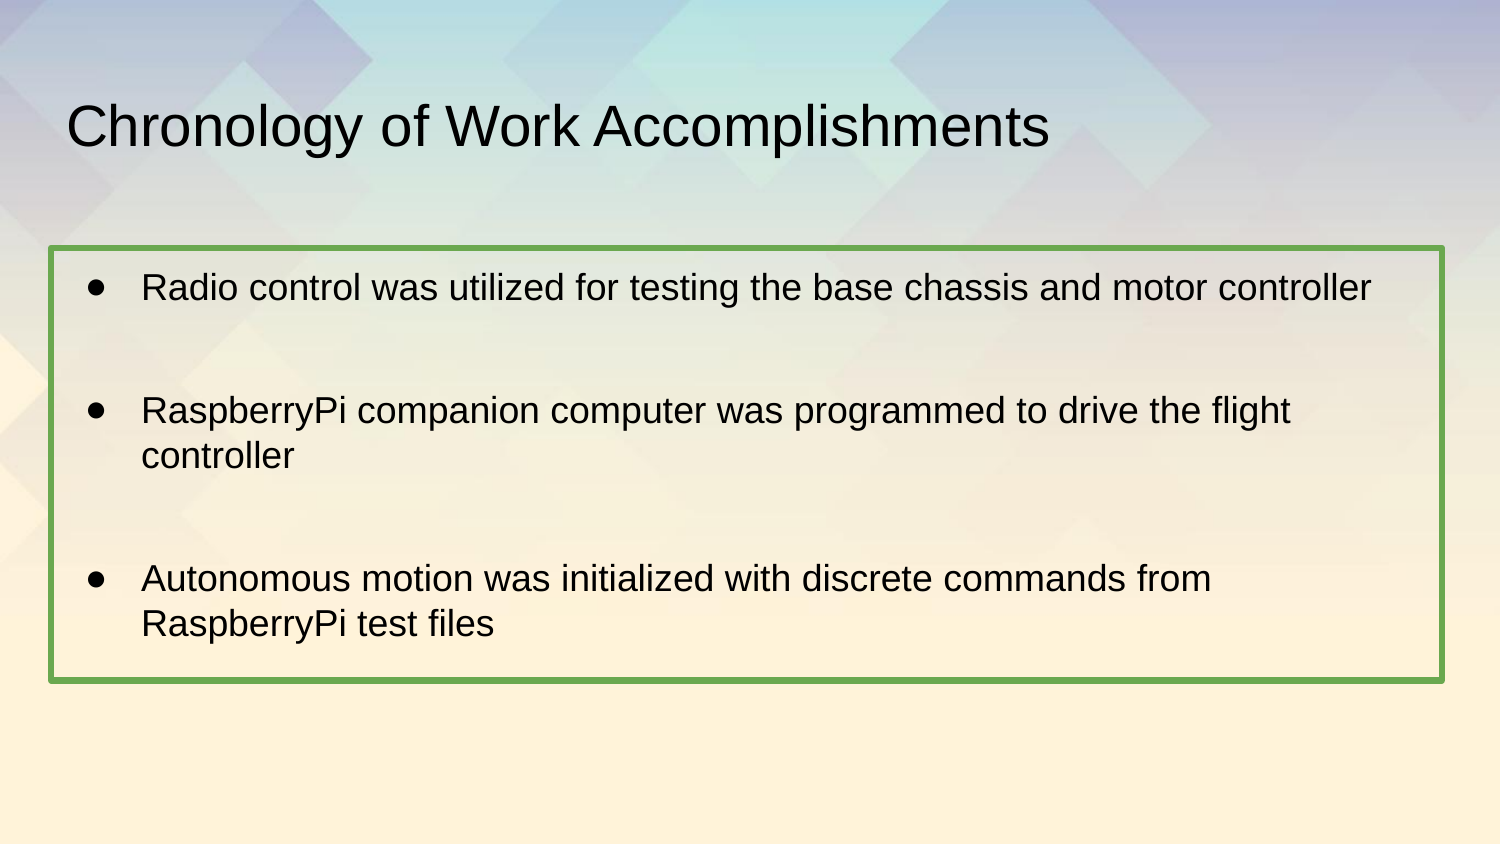

# Chronology of Work Accomplishments
Radio control was utilized for testing the base chassis and motor controller

RaspberryPi companion computer was programmed to drive the flight controller

Autonomous motion was initialized with discrete commands from RaspberryPi test files